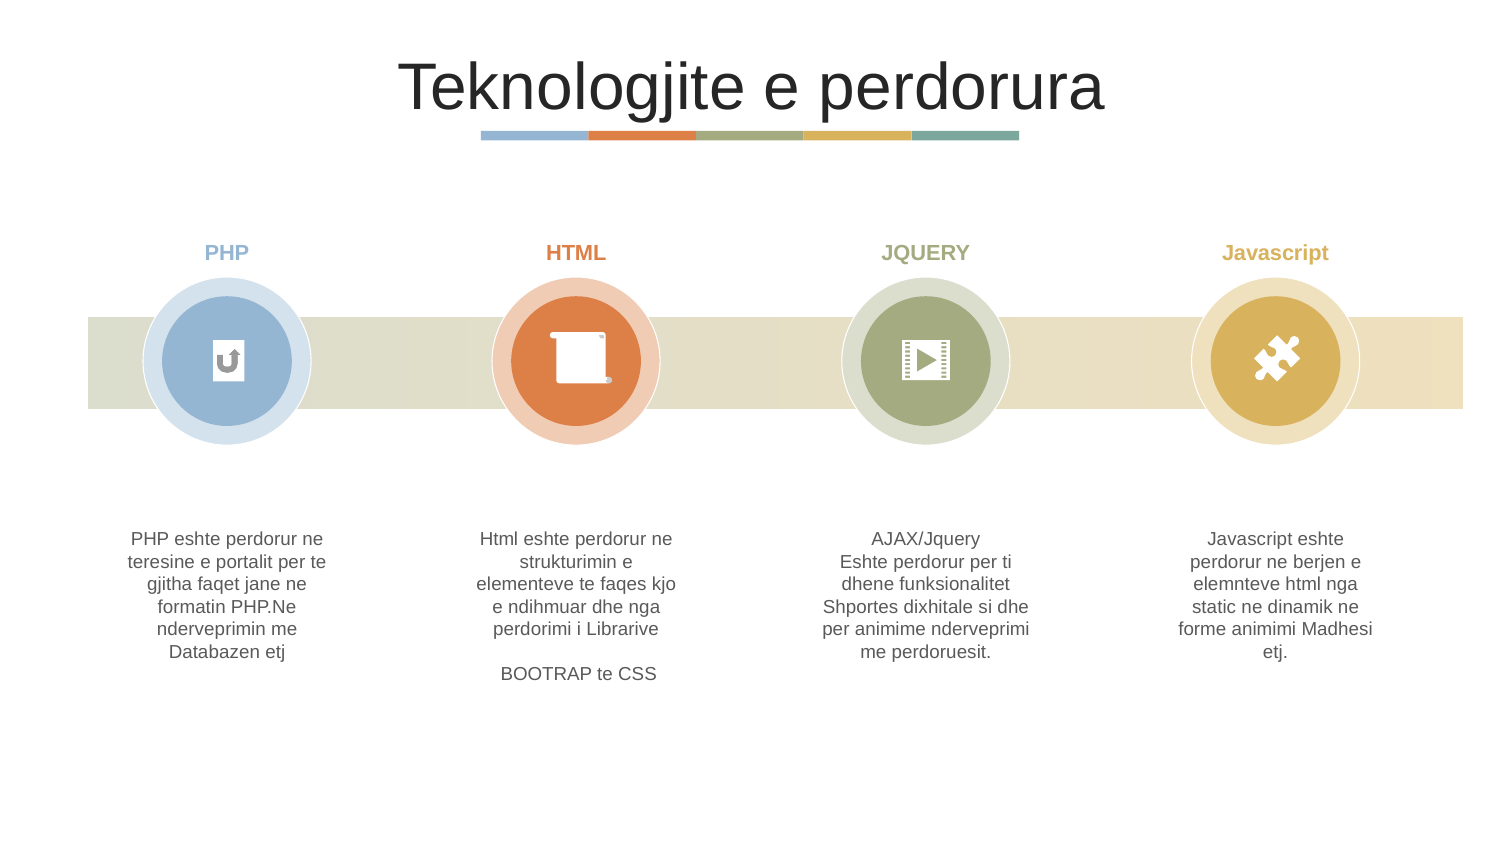

Teknologjite e perdorura
PHP
HTML
JQUERY
Javascript

Html eshte perdorur ne strukturimin e elementeve te faqes kjo e ndihmuar dhe nga perdorimi i Librarive

 BOOTRAP te CSS

PHP eshte perdorur ne teresine e portalit per te gjitha faqet jane ne formatin PHP.Ne nderveprimin me Databazen etj
AJAX/Jquery
Eshte perdorur per ti dhene funksionalitet Shportes dixhitale si dhe per animime nderveprimi me perdoruesit.
Javascript eshte perdorur ne berjen e elemnteve html nga static ne dinamik ne forme animimi Madhesi etj.